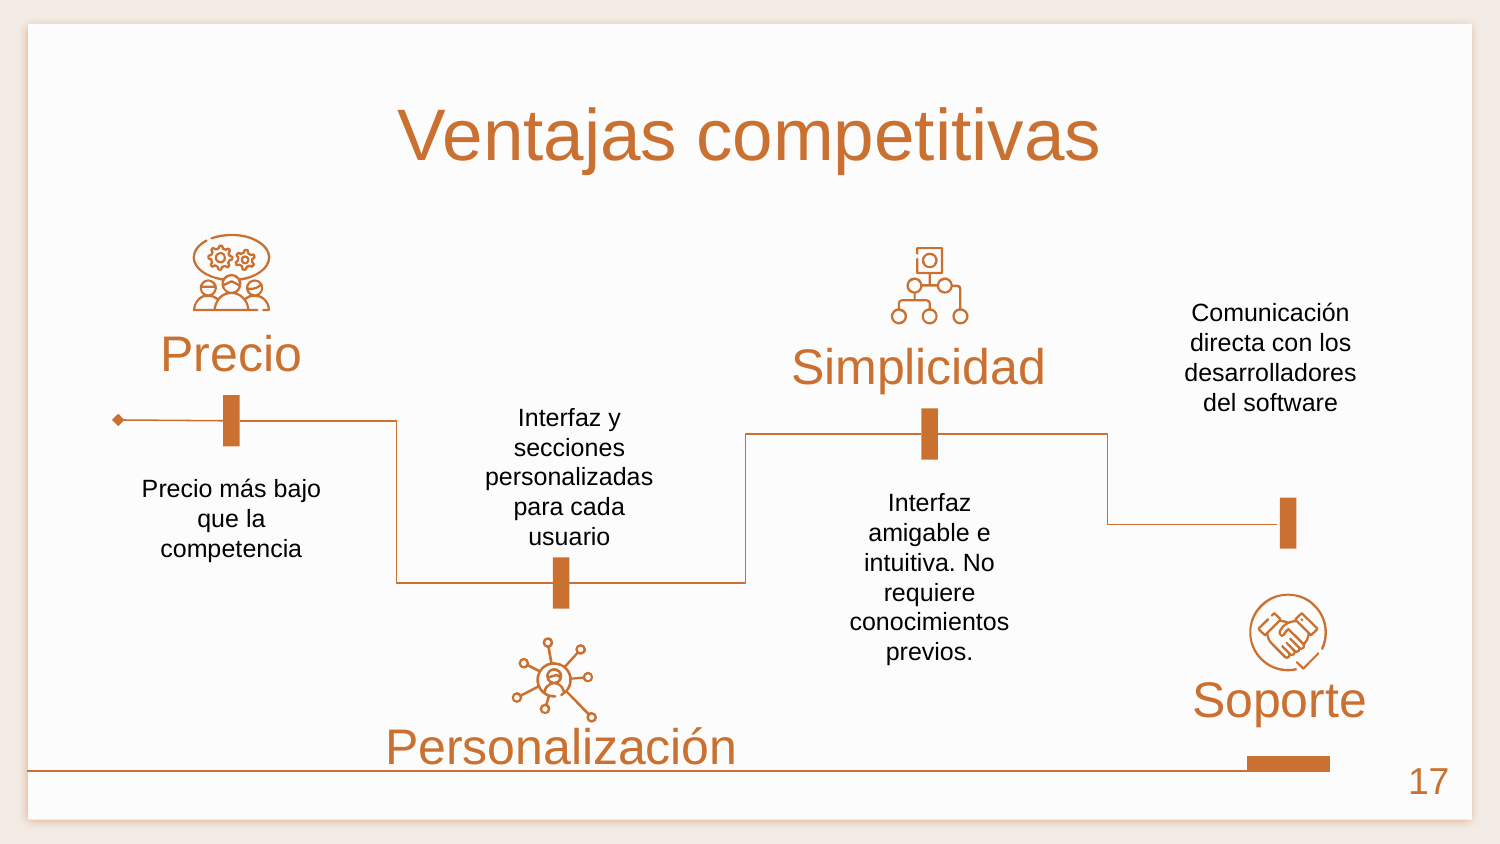

# Ventajas competitivas

Comunicación directa con los desarrolladores del software
Soporte
Precio
Precio más bajo que la competencia
Simplicidad

Interfaz amigable e intuitiva. No requiere conocimientos previos.
Interfaz y secciones personalizadas para cada usuario
Personalización

17